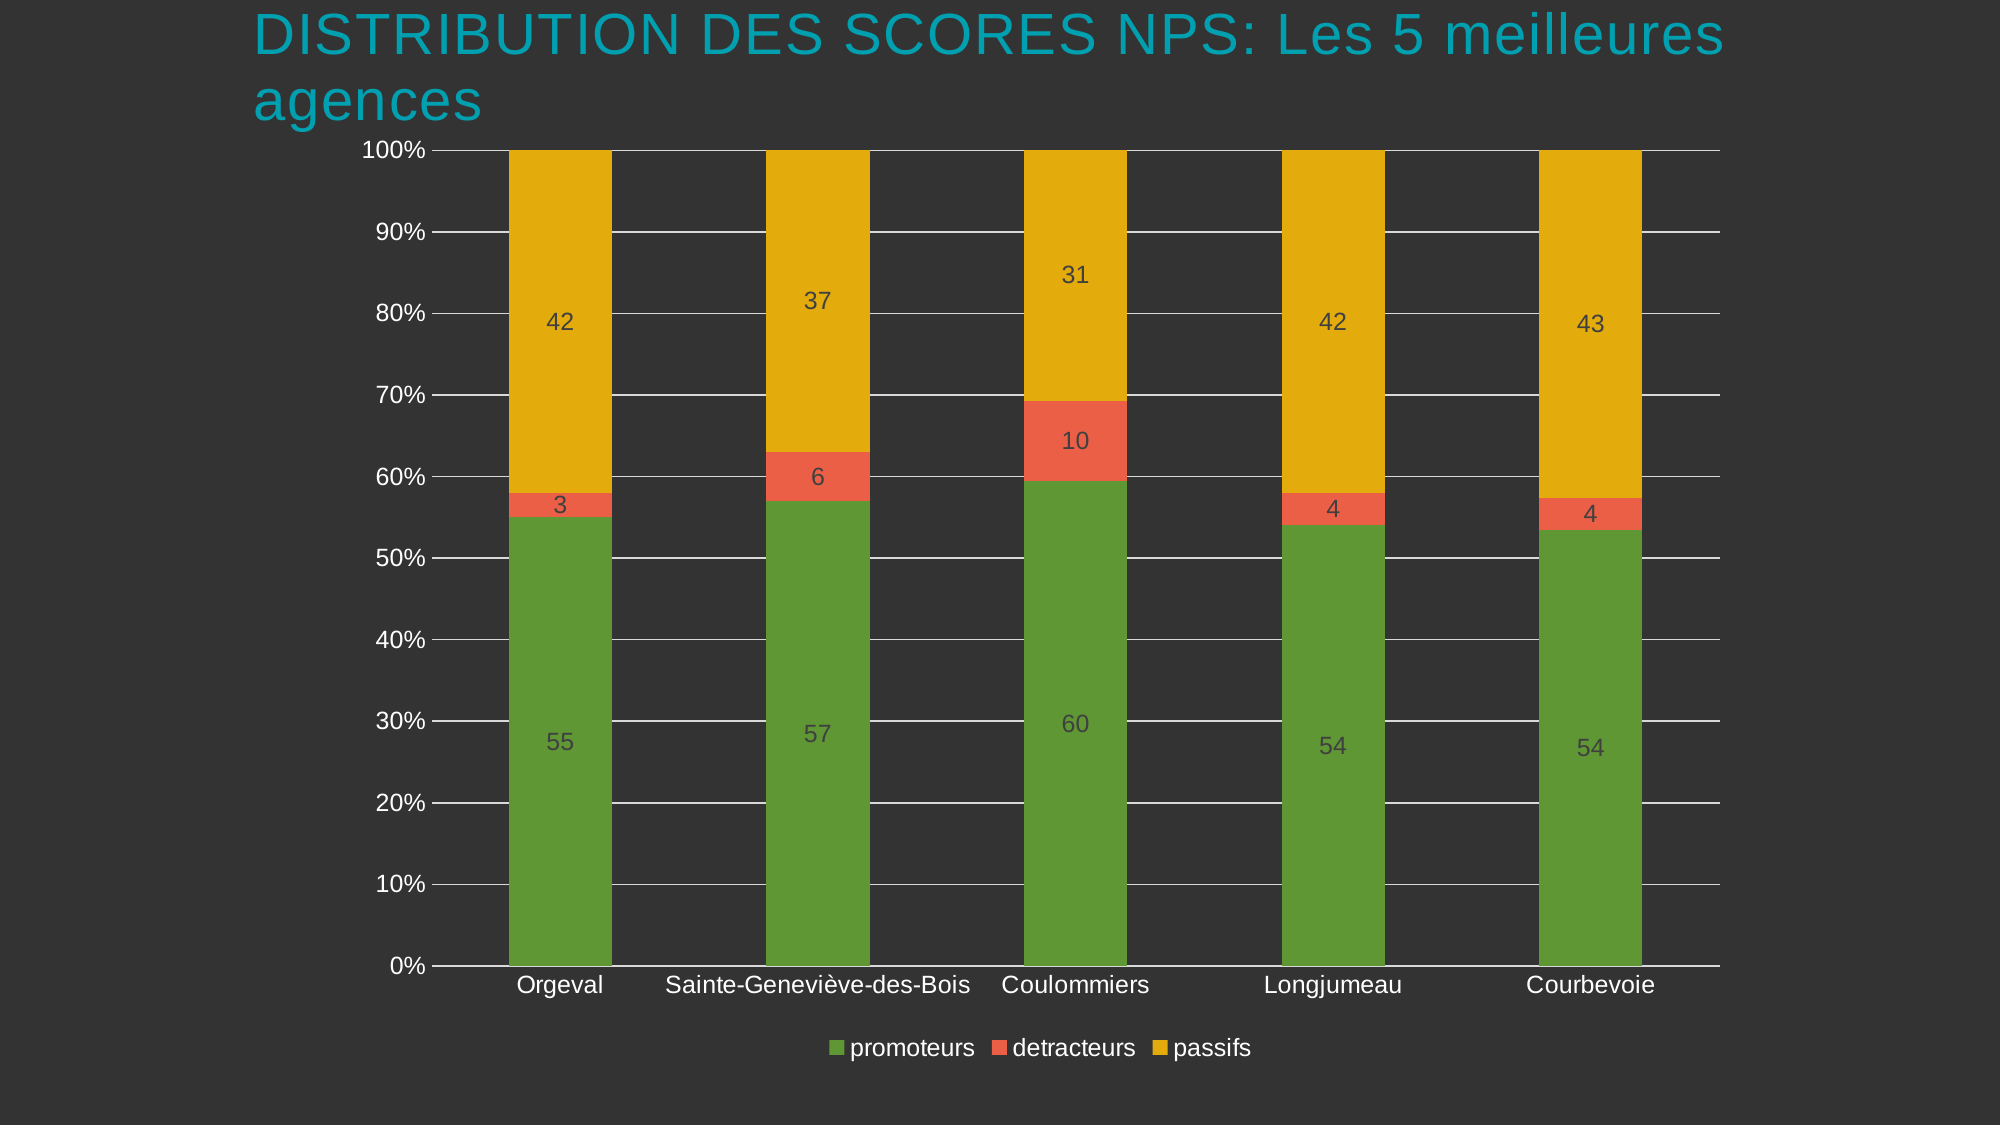

DISTRIBUTION DES SCORES NPS: Les 5 meilleures agences

### Chart

| Category | promoteurs | detracteurs | passifs |
|---|---|---|---|
| Orgeval | 55.0 | 3.0 | 42.0 |
| Sainte-Geneviève-des-Bois | 57.0 | 6.0 | 37.0 |
| Coulommiers | 60.0 | 10.0 | 31.0 |
| Longjumeau | 54.0 | 4.0 | 42.0 |
| Courbevoie | 54.0 | 4.0 | 43.0 |